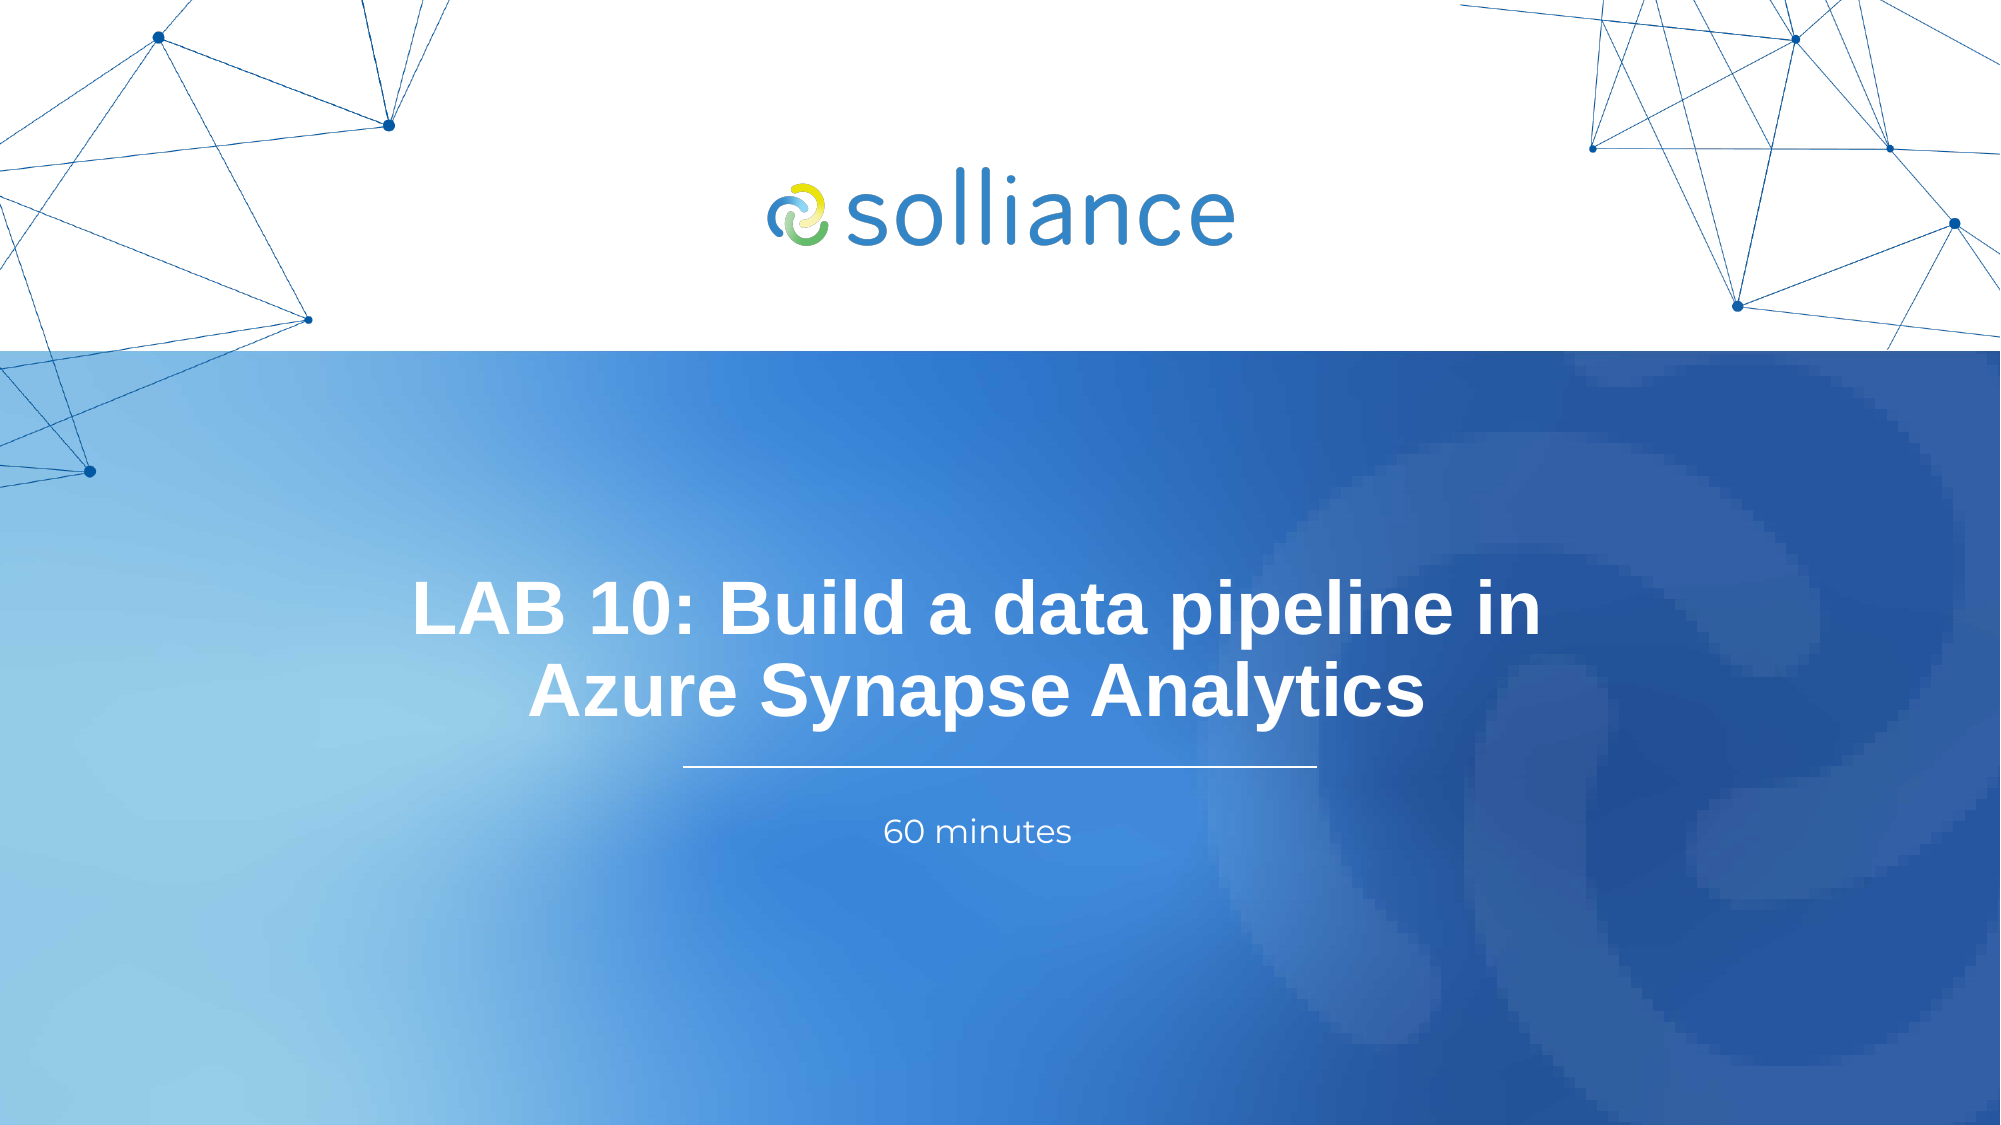

# LAB 10: Build a data pipeline in Azure Synapse Analytics
60 minutes